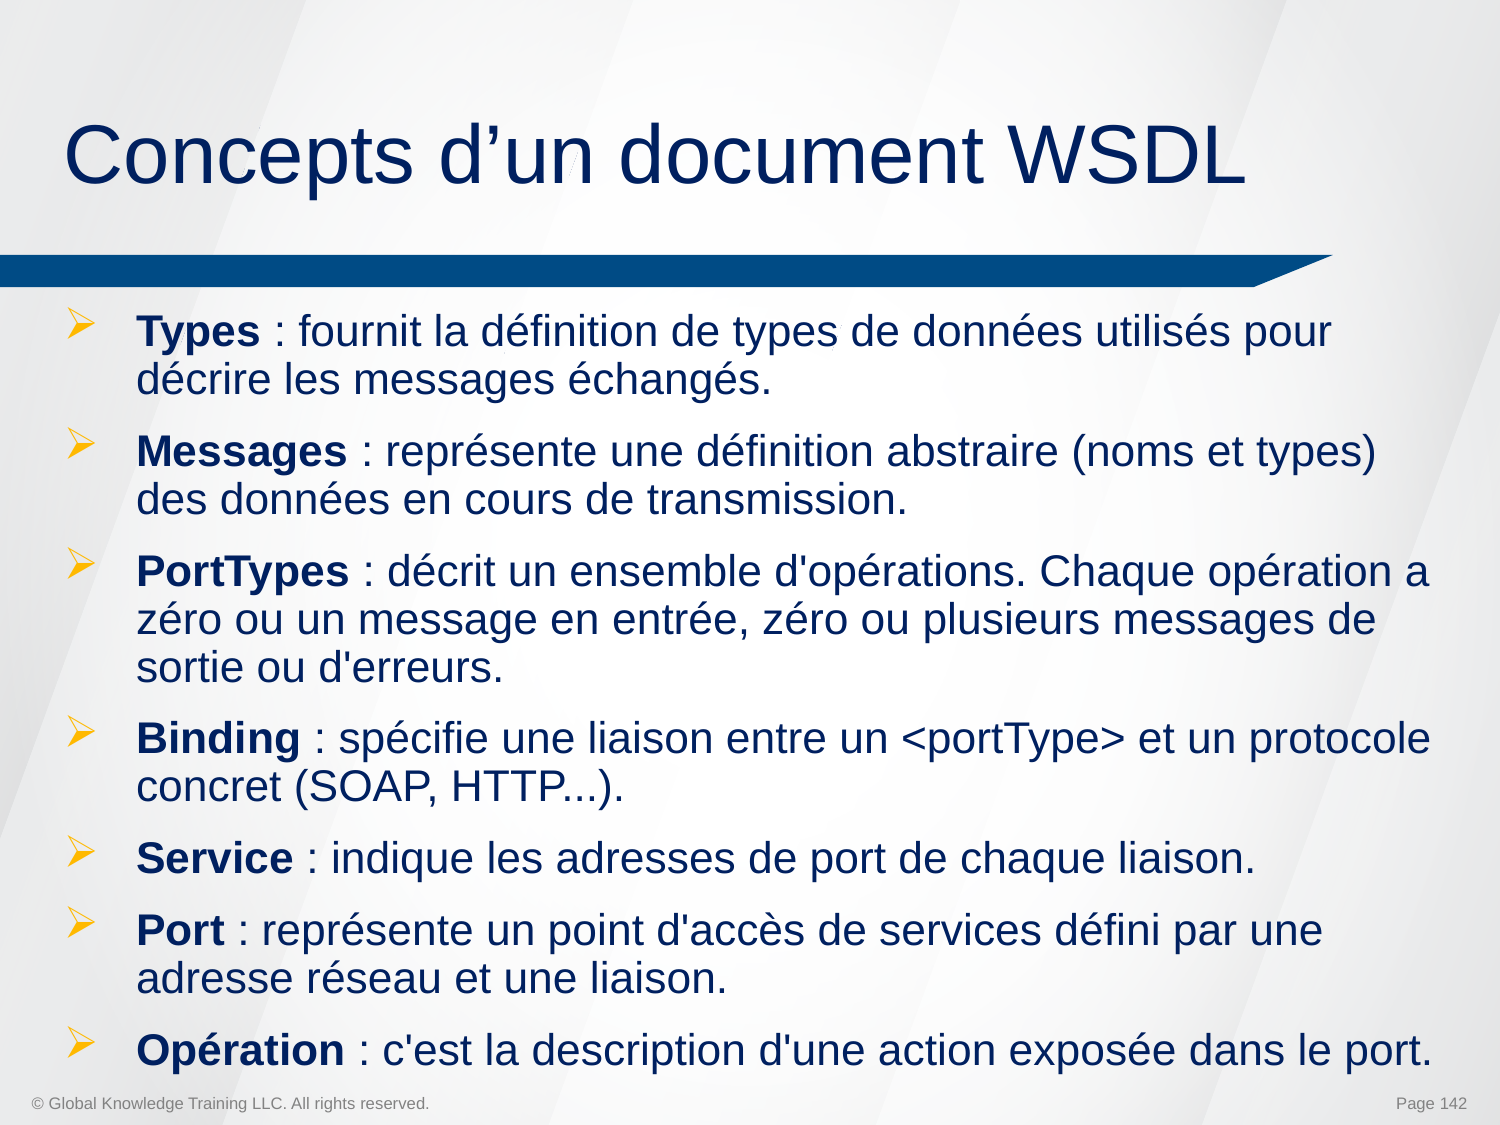

# Concepts d’un document WSDL
Types : fournit la définition de types de données utilisés pour décrire les messages échangés.
Messages : représente une définition abstraire (noms et types) des données en cours de transmission.
PortTypes : décrit un ensemble d'opérations. Chaque opération a zéro ou un message en entrée, zéro ou plusieurs messages de sortie ou d'erreurs.
Binding : spécifie une liaison entre un <portType> et un protocole concret (SOAP, HTTP...).
Service : indique les adresses de port de chaque liaison.
Port : représente un point d'accès de services défini par une adresse réseau et une liaison.
Opération : c'est la description d'une action exposée dans le port.